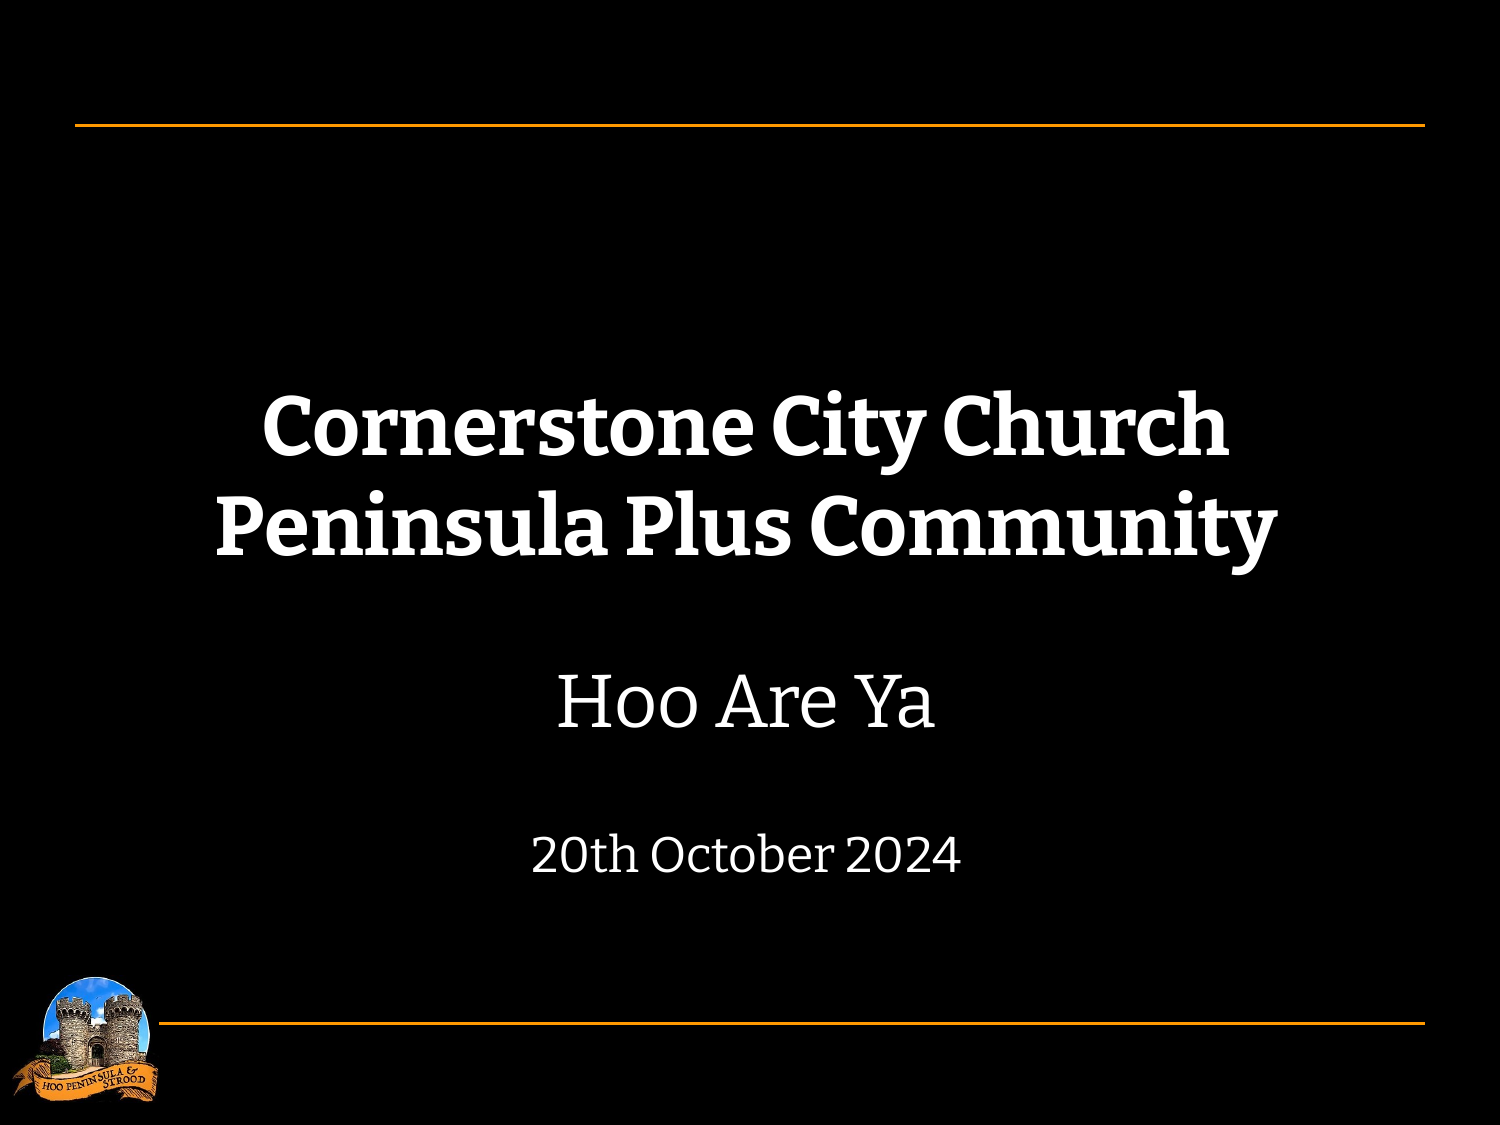

Cornerstone City Church
Peninsula Plus Community
Hoo Are Ya
20th October 2024